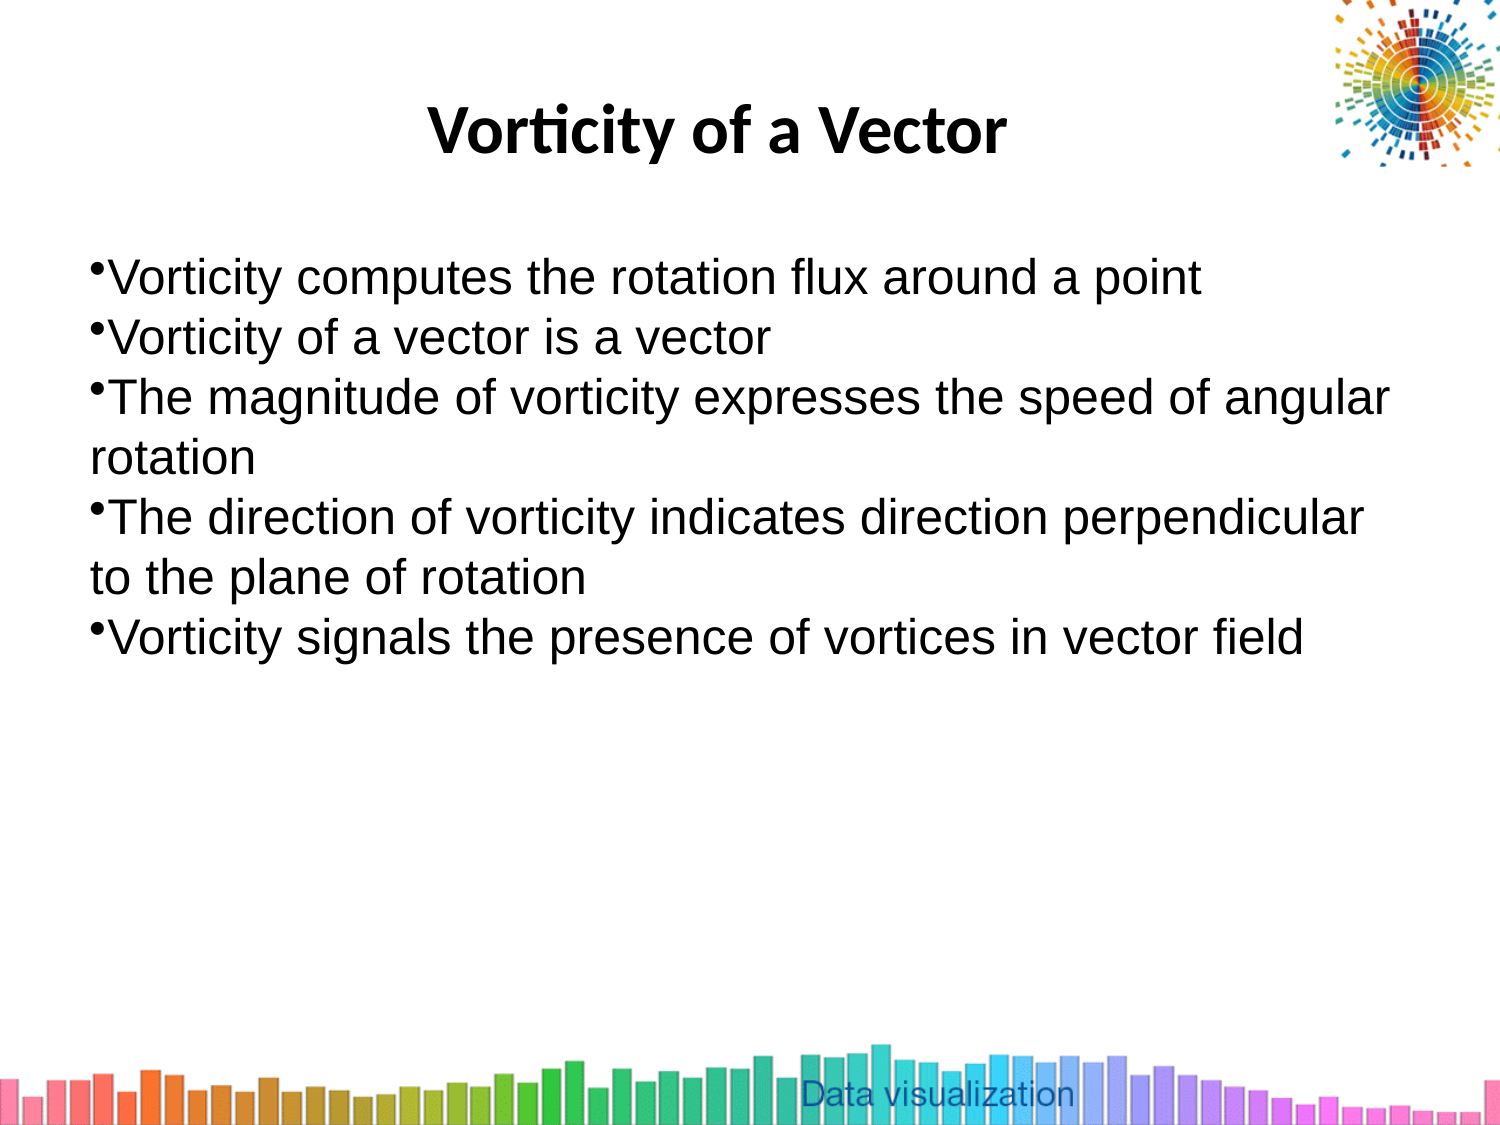

# Vorticity of a Vector

Vorticity computes the rotation flux around a point
Vorticity of a vector is a vector
The magnitude of vorticity expresses the speed of angular rotation
The direction of vorticity indicates direction perpendicular to the plane of rotation
Vorticity signals the presence of vortices in vector field